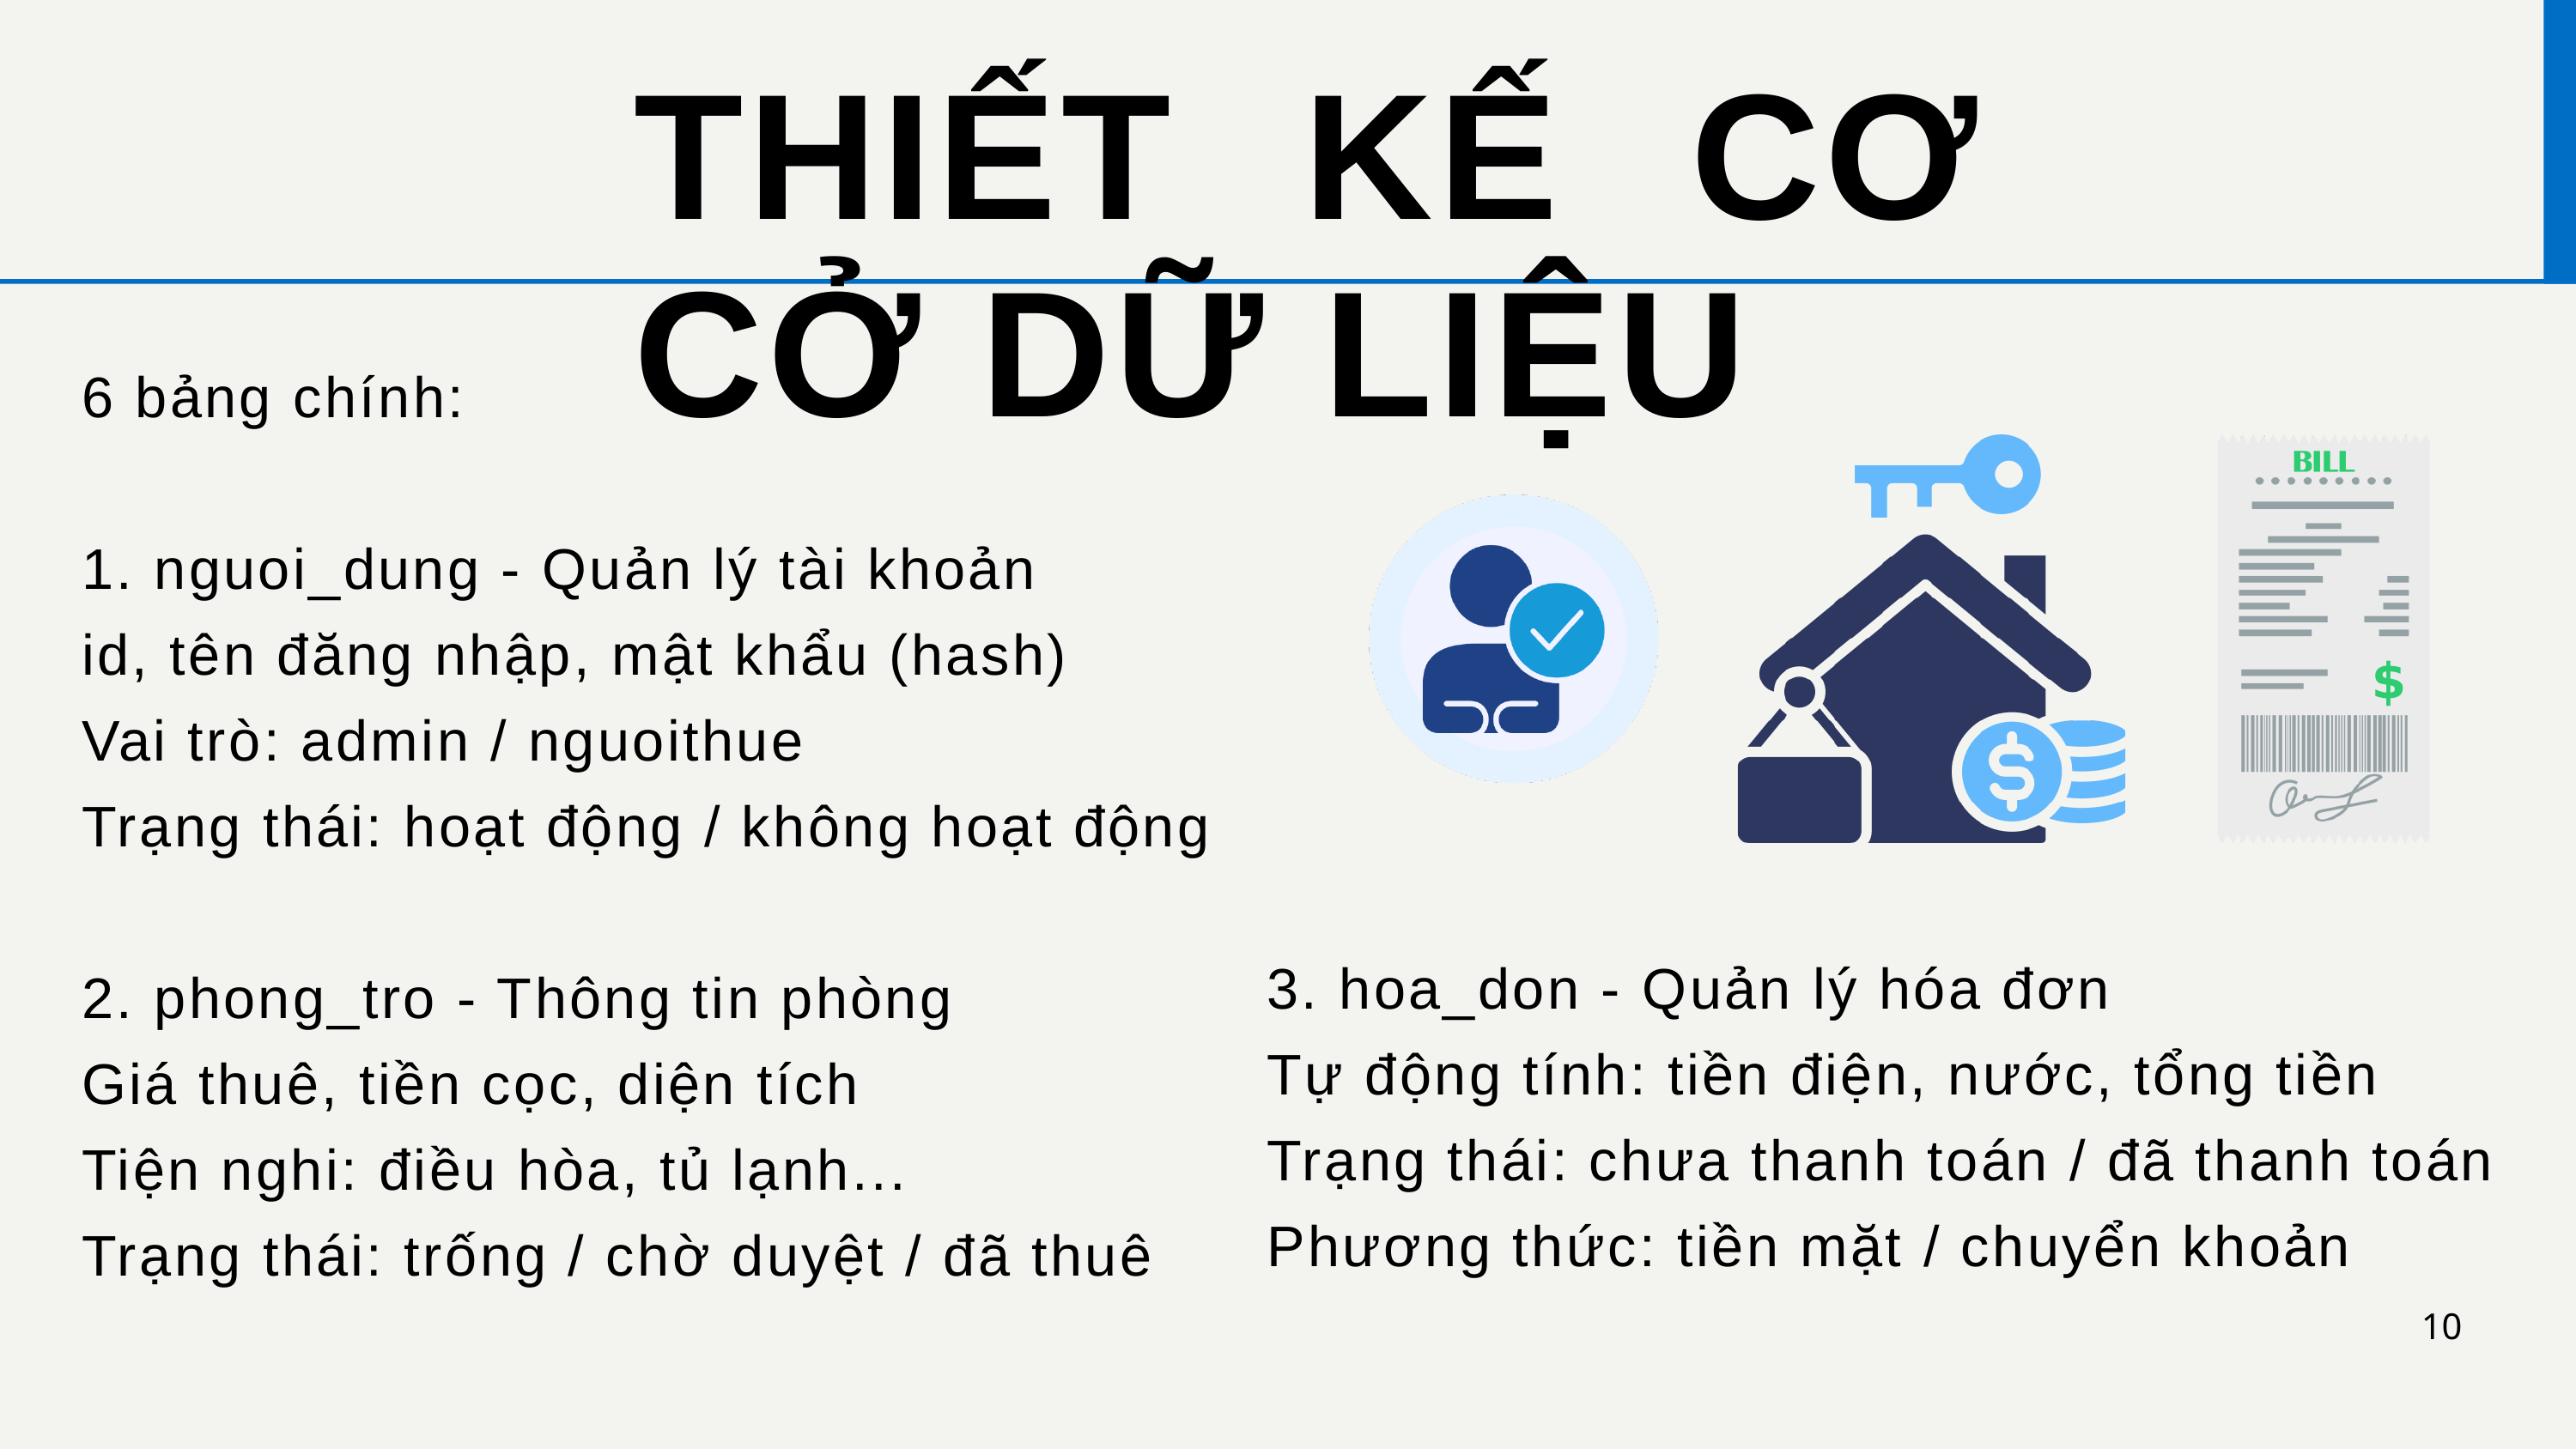

THIẾT KẾ CƠ CỞ DỮ LIỆU

6 bảng chính:

1. nguoi_dung - Quản lý tài khoản
id, tên đăng nhập, mật khẩu (hash)
Vai trò: admin / nguoithue
Trạng thái: hoạt động / không hoạt động

2. phong_tro - Thông tin phòng
Giá thuê, tiền cọc, diện tích
Tiện nghi: điều hòa, tủ lạnh...
Trạng thái: trống / chờ duyệt / đã thuê

3. hoa_don - Quản lý hóa đơn
Tự động tính: tiền điện, nước, tổng tiền
Trạng thái: chưa thanh toán / đã thanh toán
Phương thức: tiền mặt / chuyển khoản

10